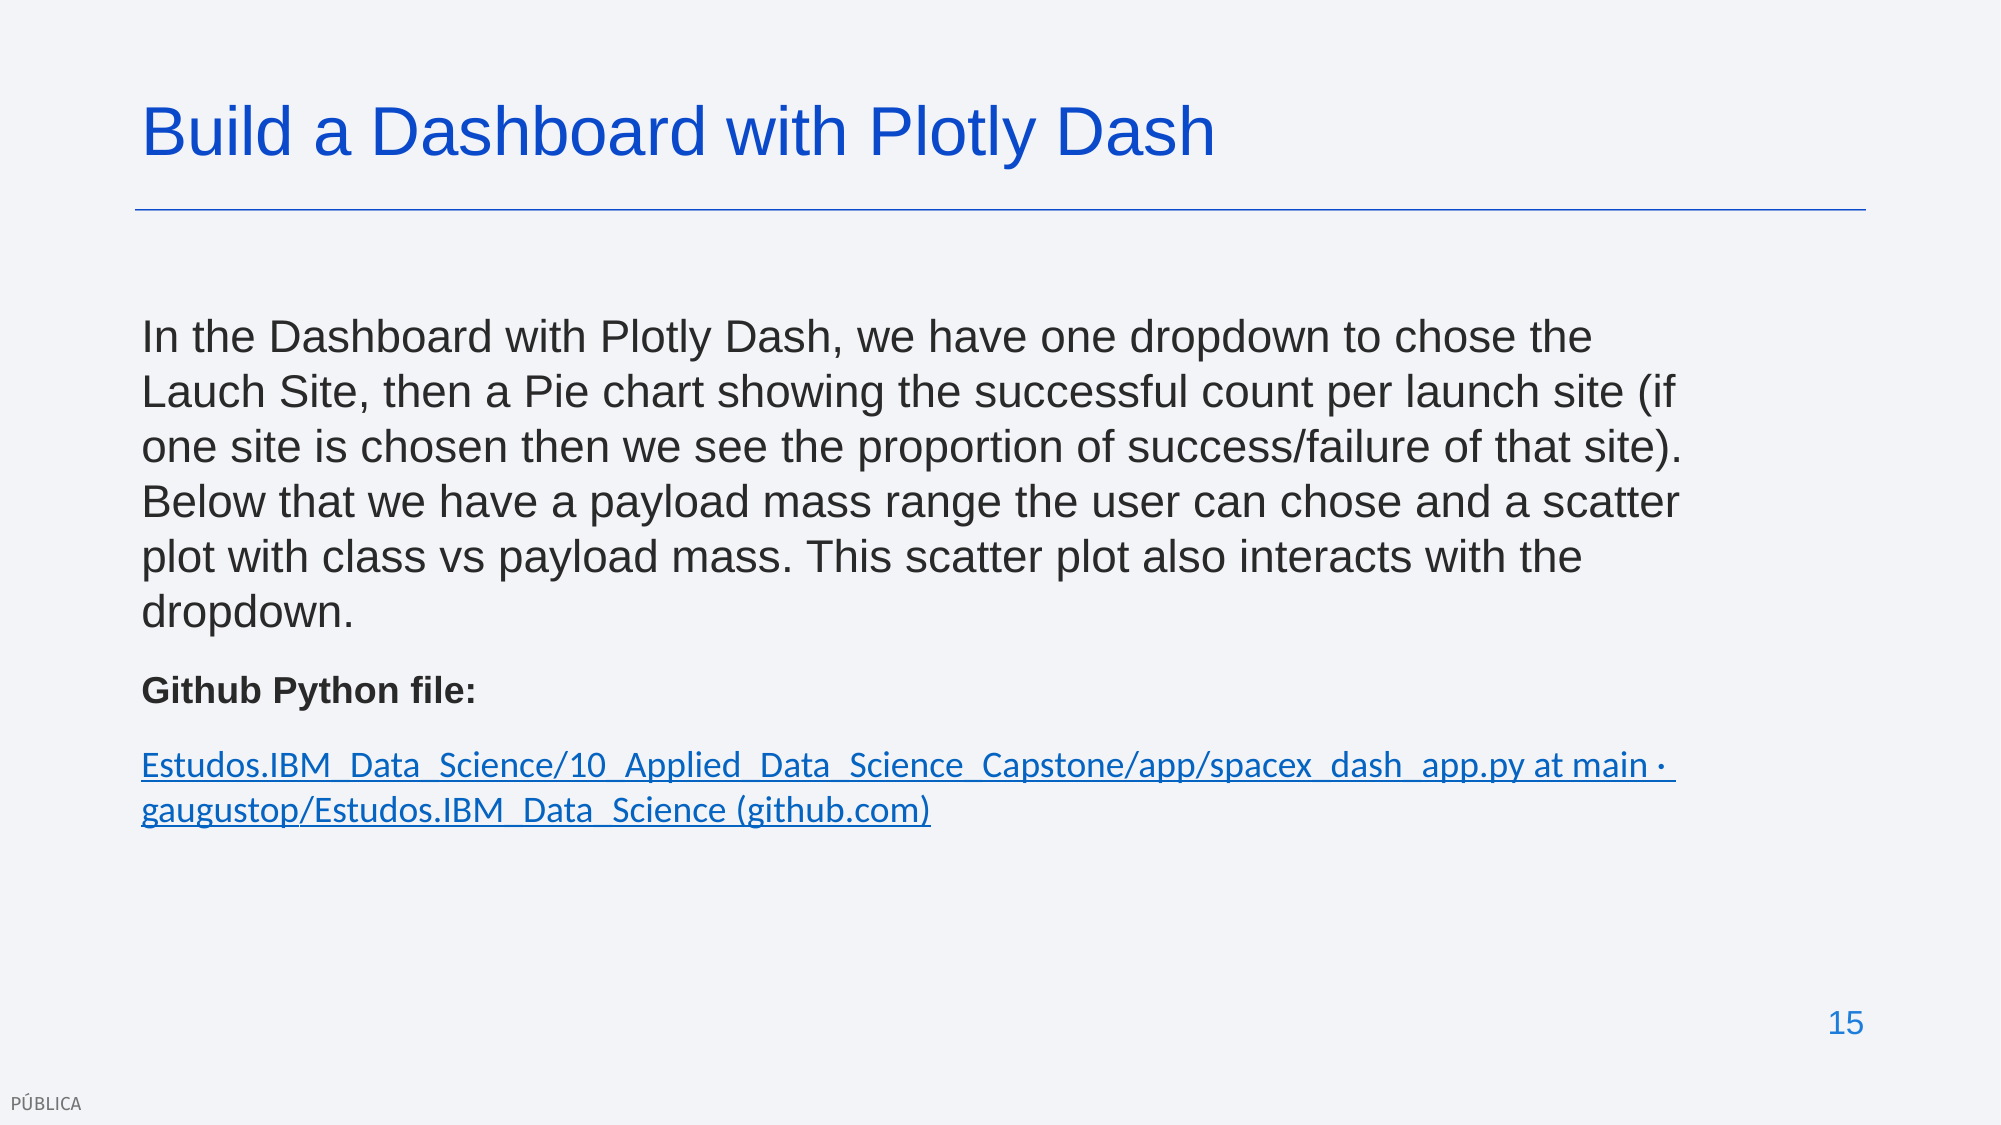

Build a Dashboard with Plotly Dash
In the Dashboard with Plotly Dash, we have one dropdown to chose the Lauch Site, then a Pie chart showing the successful count per launch site (if one site is chosen then we see the proportion of success/failure of that site). Below that we have a payload mass range the user can chose and a scatter plot with class vs payload mass. This scatter plot also interacts with the dropdown.
Github Python file:
Estudos.IBM_Data_Science/10_Applied_Data_Science_Capstone/app/spacex_dash_app.py at main · gaugustop/Estudos.IBM_Data_Science (github.com)

15